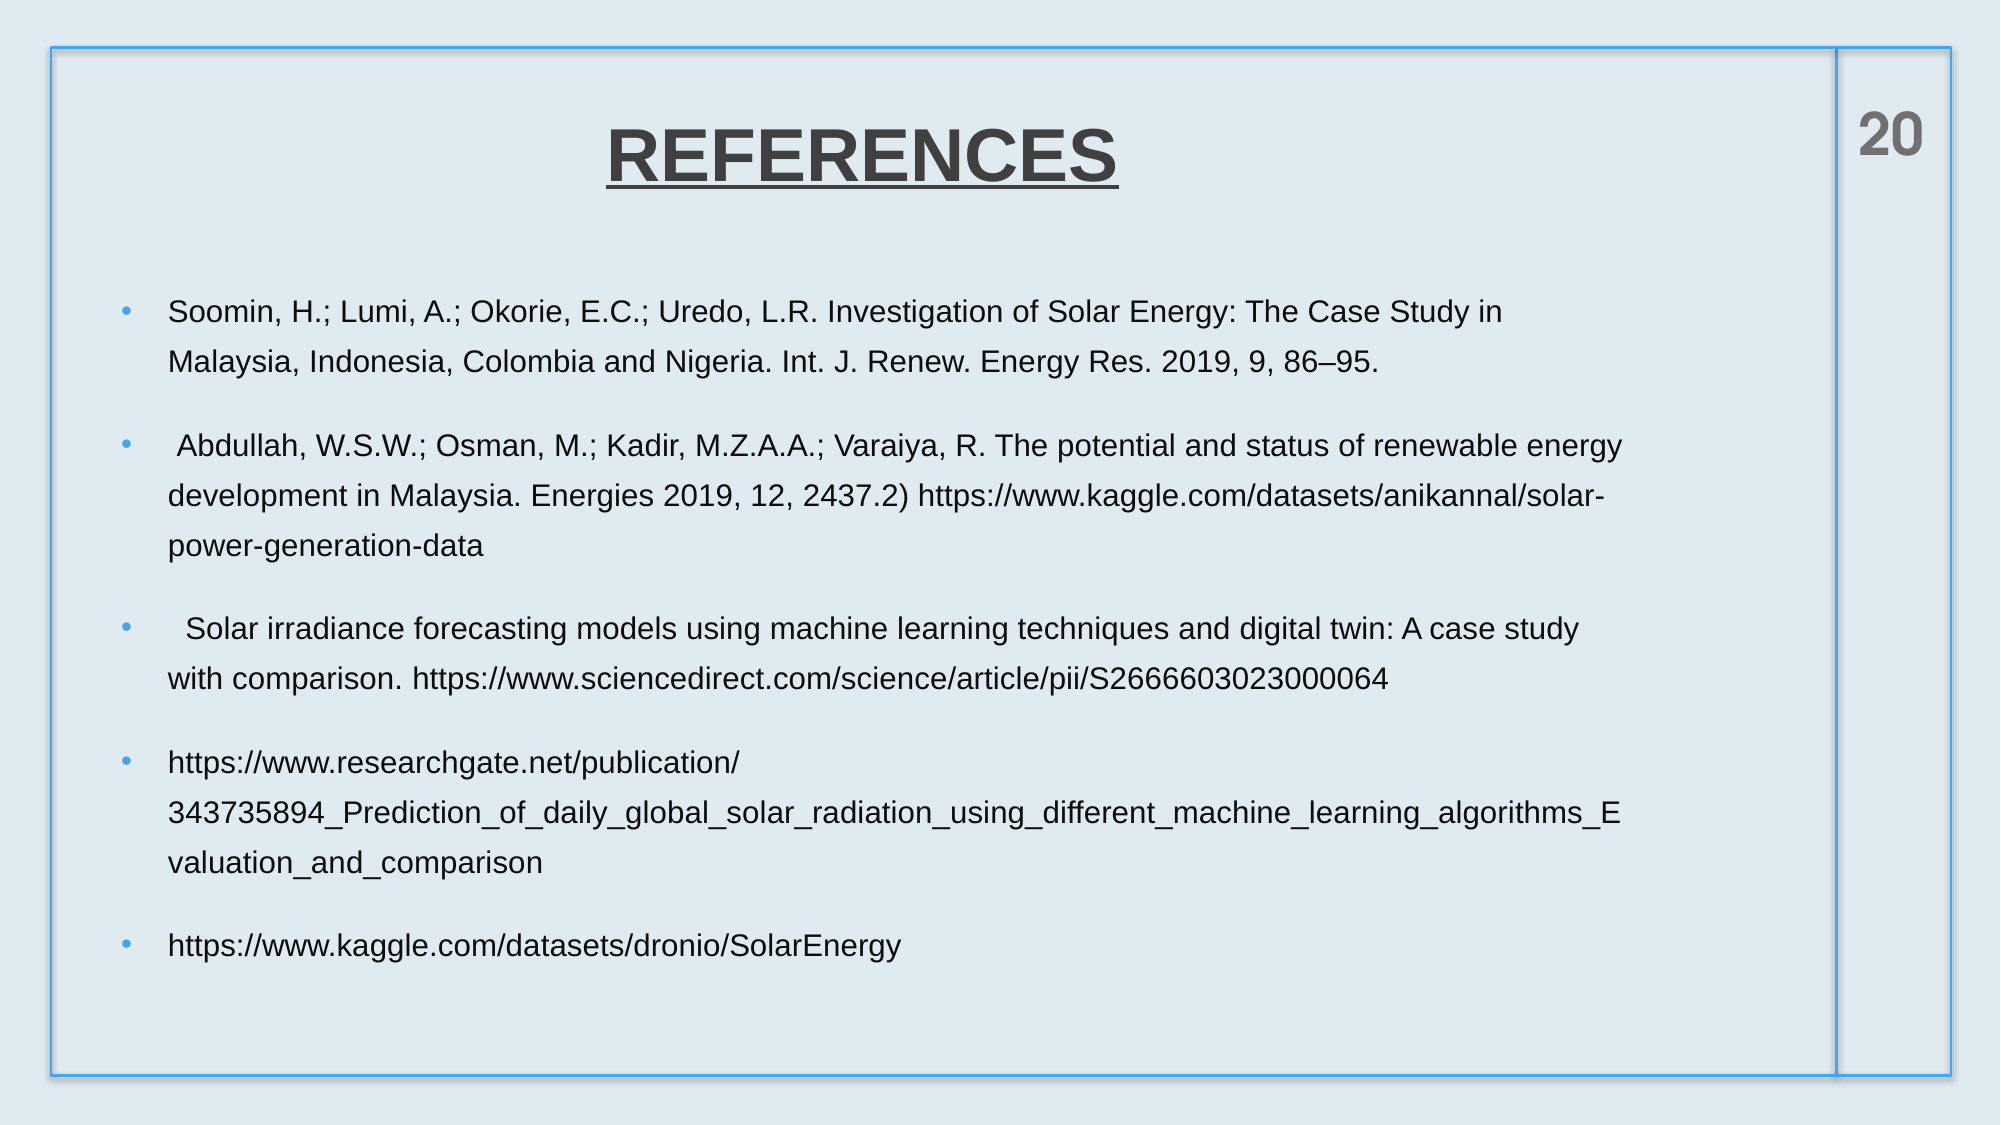

# REFERENCES
20
Soomin, H.; Lumi, A.; Okorie, E.C.; Uredo, L.R. Investigation of Solar Energy: The Case Study in Malaysia, Indonesia, Colombia and Nigeria. Int. J. Renew. Energy Res. 2019, 9, 86–95.
 Abdullah, W.S.W.; Osman, M.; Kadir, M.Z.A.A.; Varaiya, R. The potential and status of renewable energy development in Malaysia. Energies 2019, 12, 2437.2) https://www.kaggle.com/datasets/anikannal/solar-power-generation-data
  Solar irradiance forecasting models using machine learning techniques and digital twin: A case study with comparison. https://www.sciencedirect.com/science/article/pii/S2666603023000064
https://www.researchgate.net/publication/343735894_Prediction_of_daily_global_solar_radiation_using_different_machine_learning_algorithms_Evaluation_and_comparison
https://www.kaggle.com/datasets/dronio/SolarEnergy